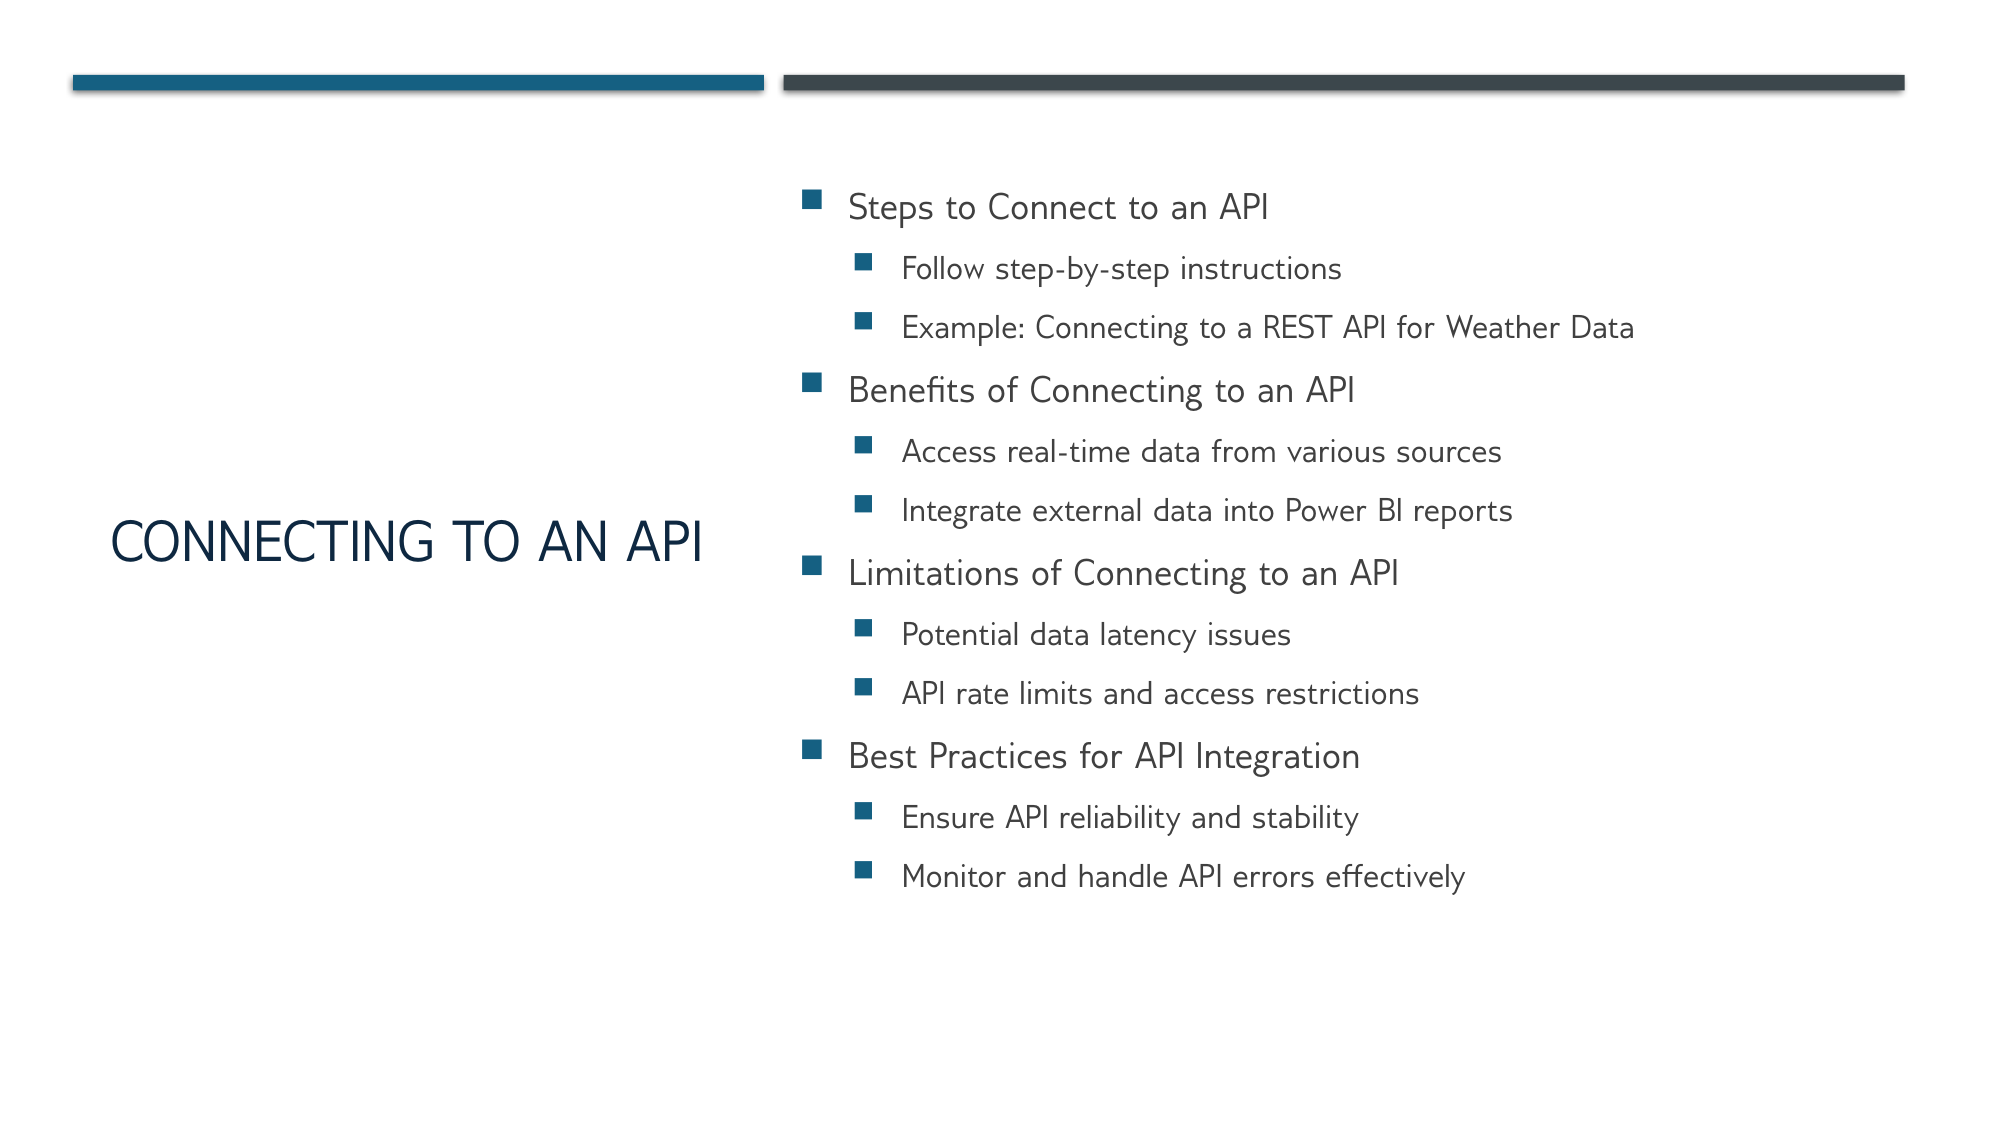

# Connecting to an API
Steps to Connect to an API
Follow step-by-step instructions
Example: Connecting to a REST API for Weather Data
Benefits of Connecting to an API
Access real-time data from various sources
Integrate external data into Power BI reports
Limitations of Connecting to an API
Potential data latency issues
API rate limits and access restrictions
Best Practices for API Integration
Ensure API reliability and stability
Monitor and handle API errors effectively